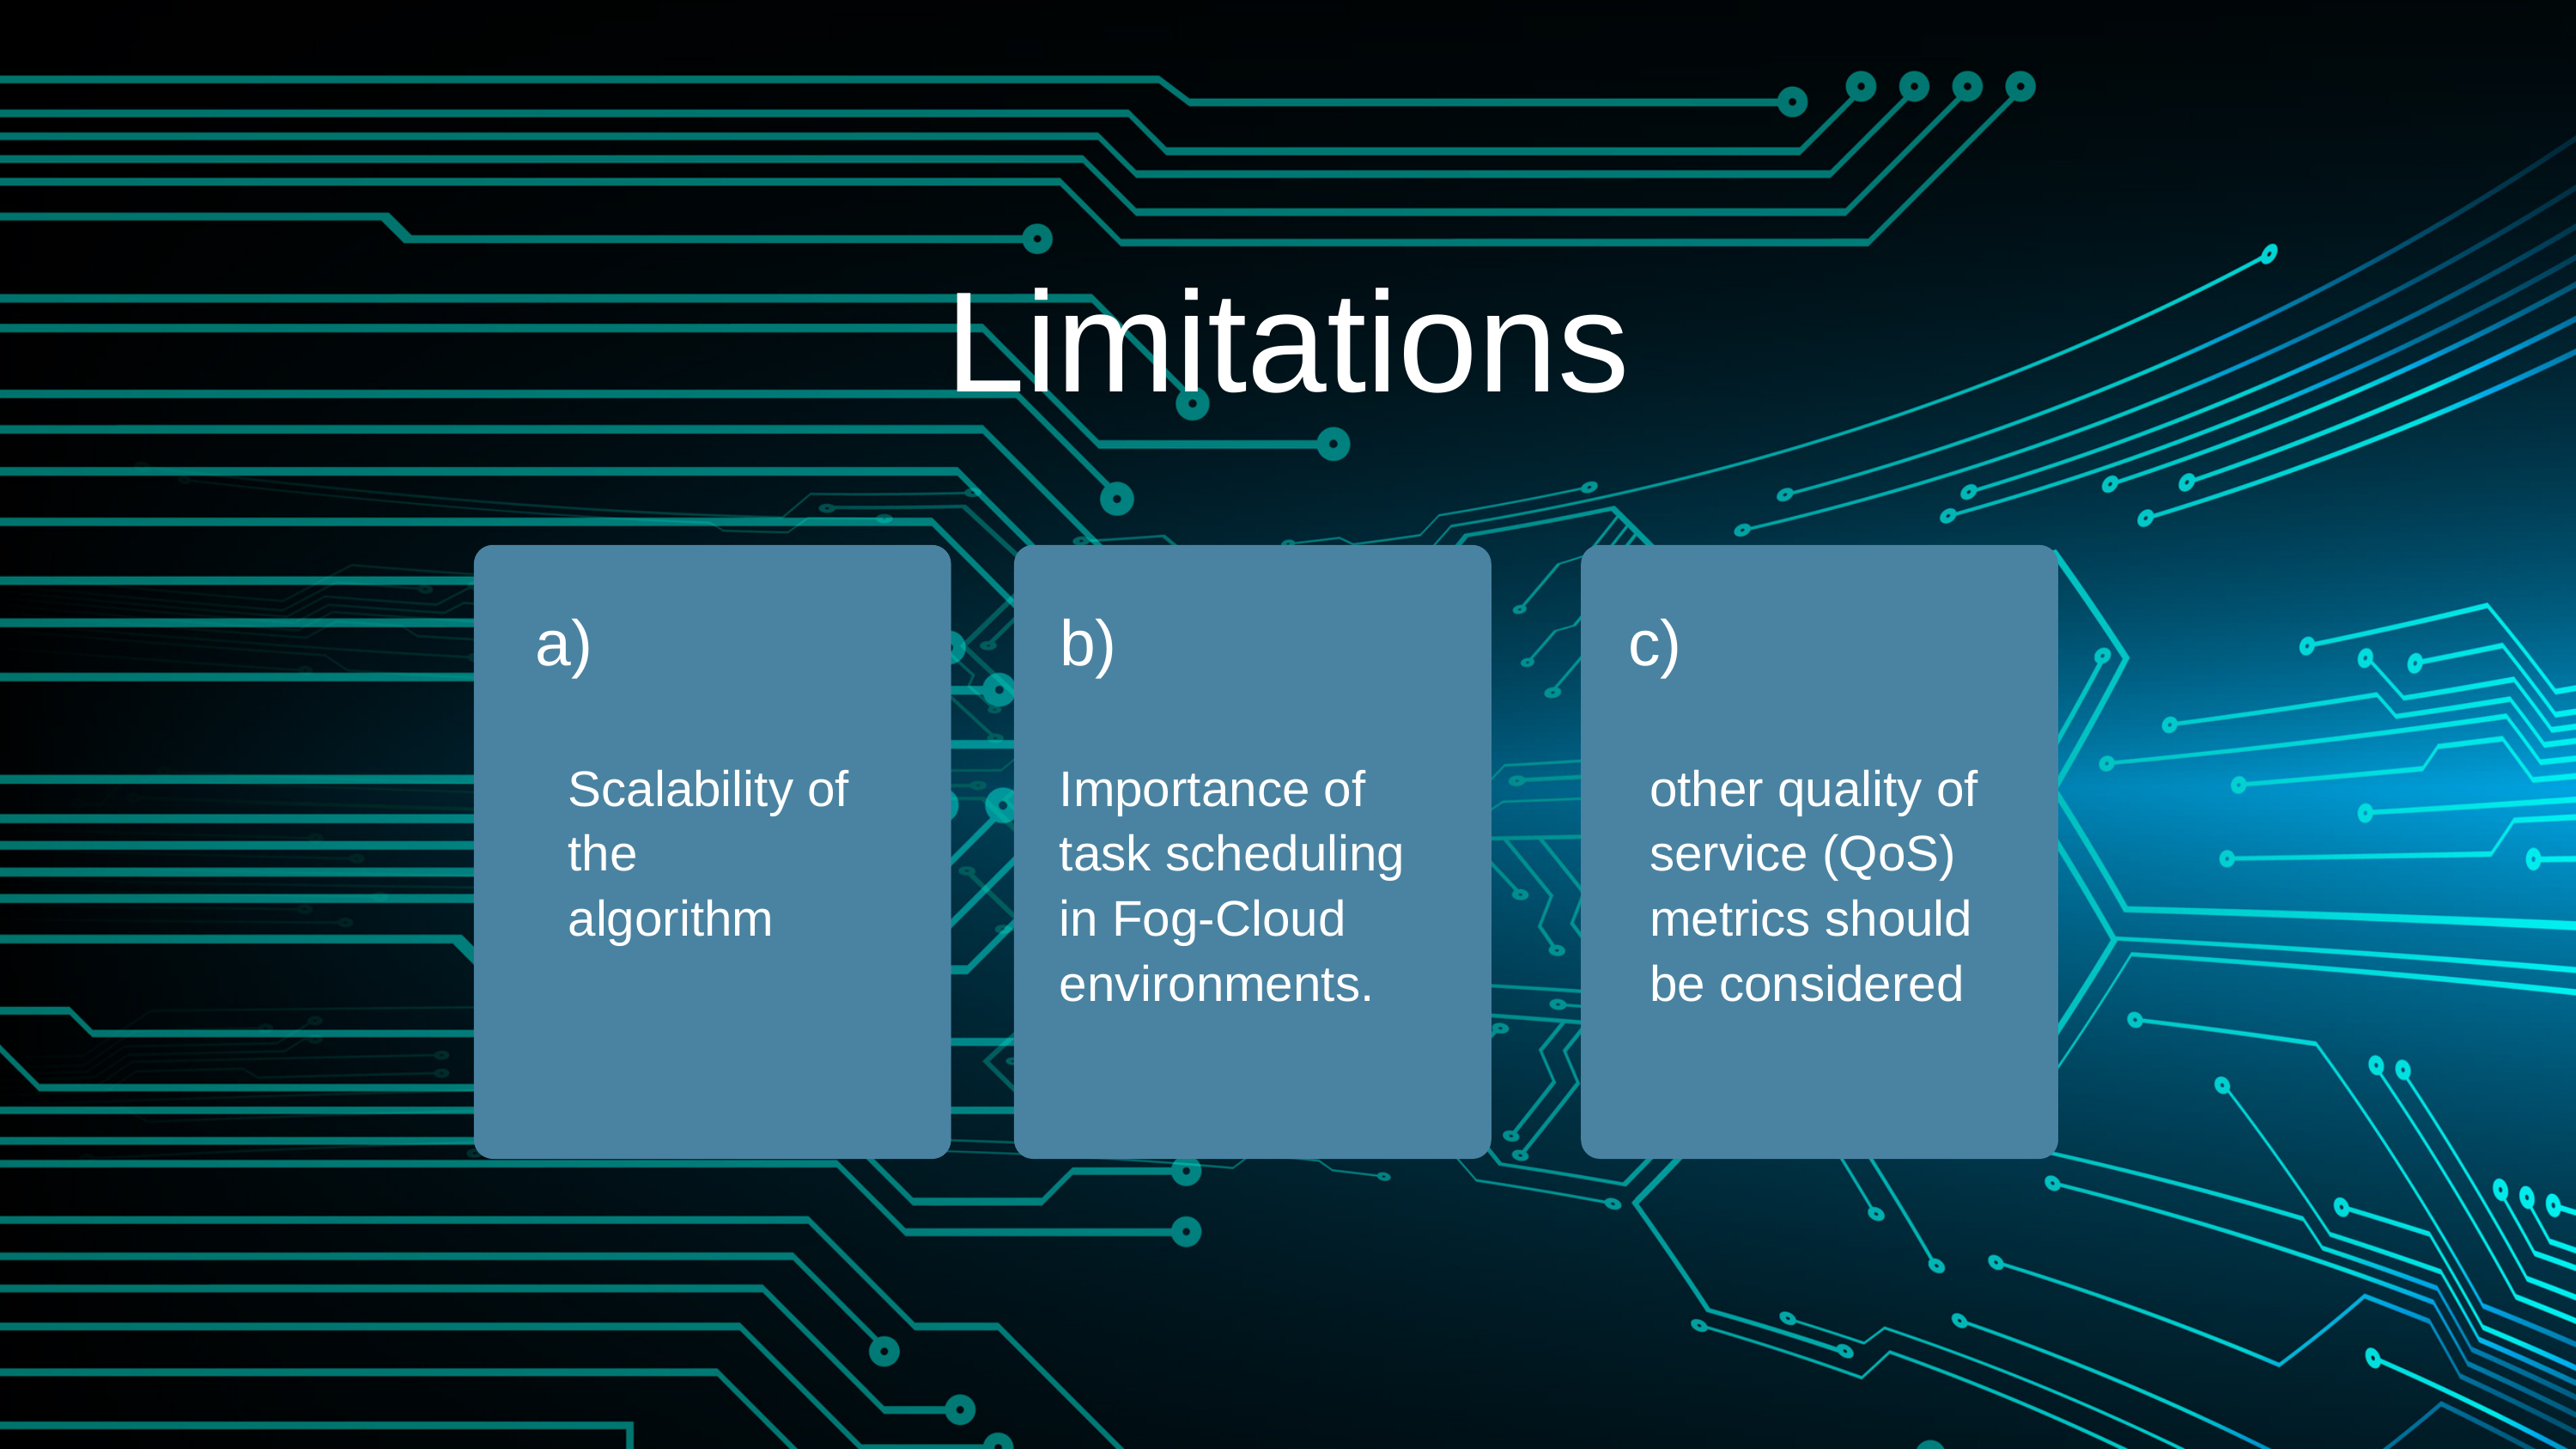

Limitations

a)
b)
c)
Scalability of the algorithm
Importance of task scheduling in Fog-Cloud environments.
other quality of service (QoS) metrics should be considered